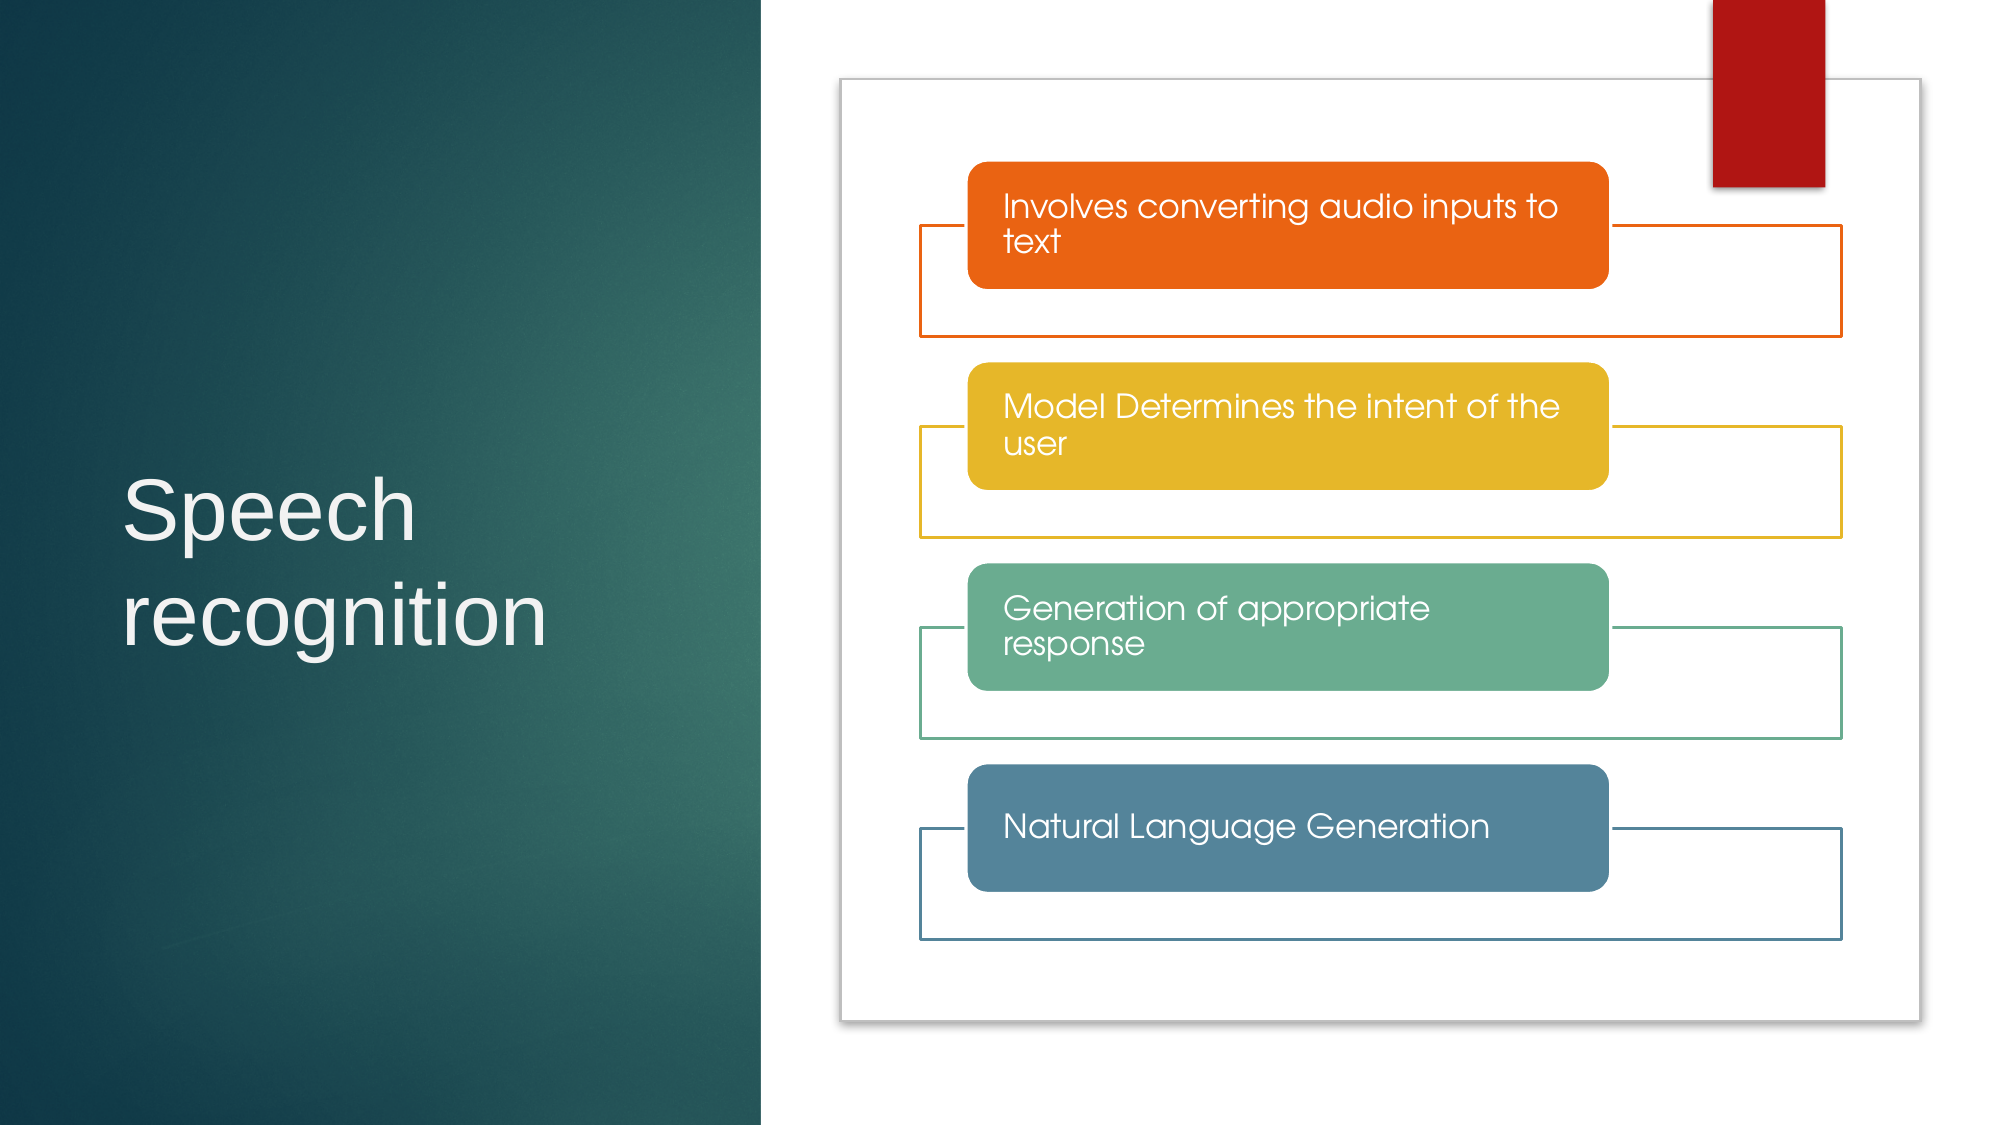

Involves converting audio inputs to text
Model Determines the intent of the user
Generation of appropriate response
Natural Language Generation
# Speech recognition